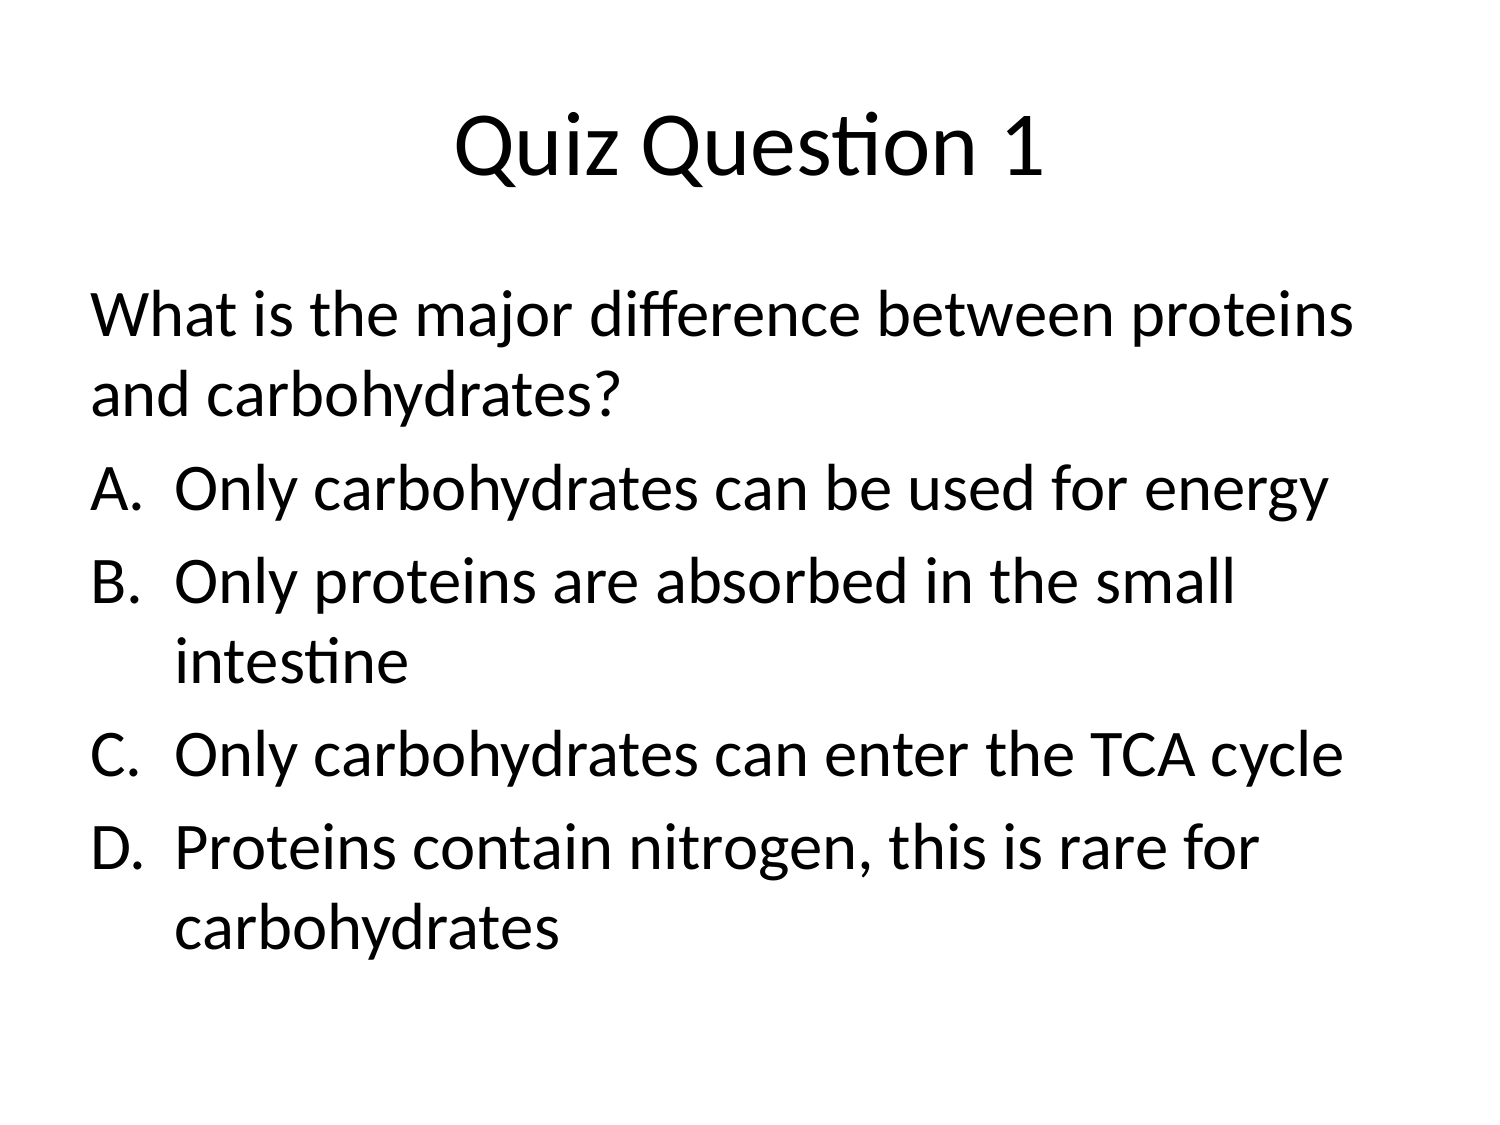

# Quiz Question 1
What is the major difference between proteins and carbohydrates?
Only carbohydrates can be used for energy
Only proteins are absorbed in the small intestine
Only carbohydrates can enter the TCA cycle
Proteins contain nitrogen, this is rare for carbohydrates